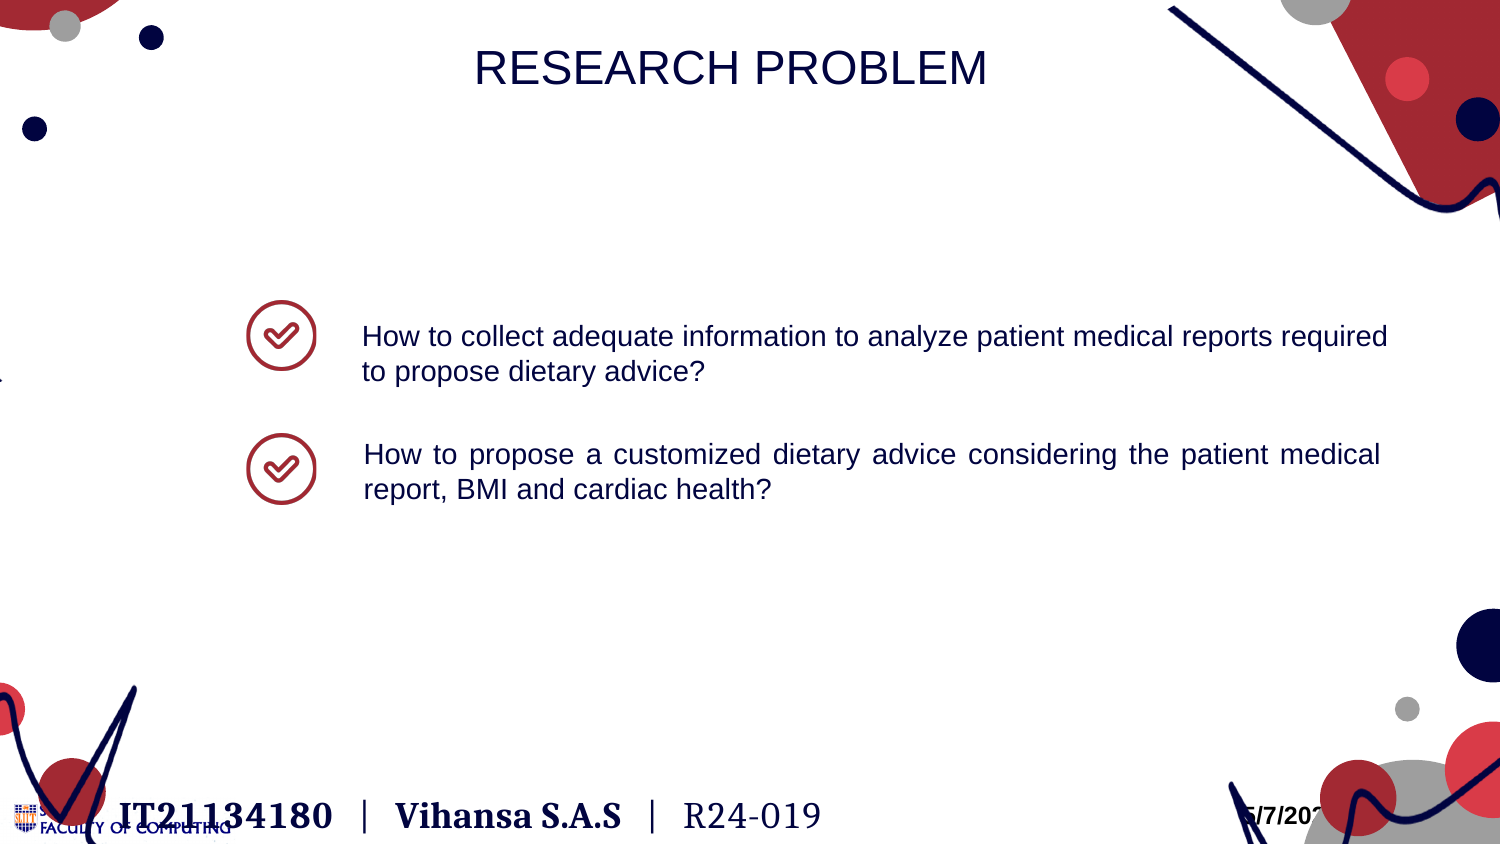

RESEARCH PROBLEM

How to collect adequate information to analyze patient medical reports required to propose dietary advice?

How to propose a customized dietary advice considering the patient medical report, BMI and cardiac health?

IT21134180   |   Vihansa S.A.S   |   R24-019